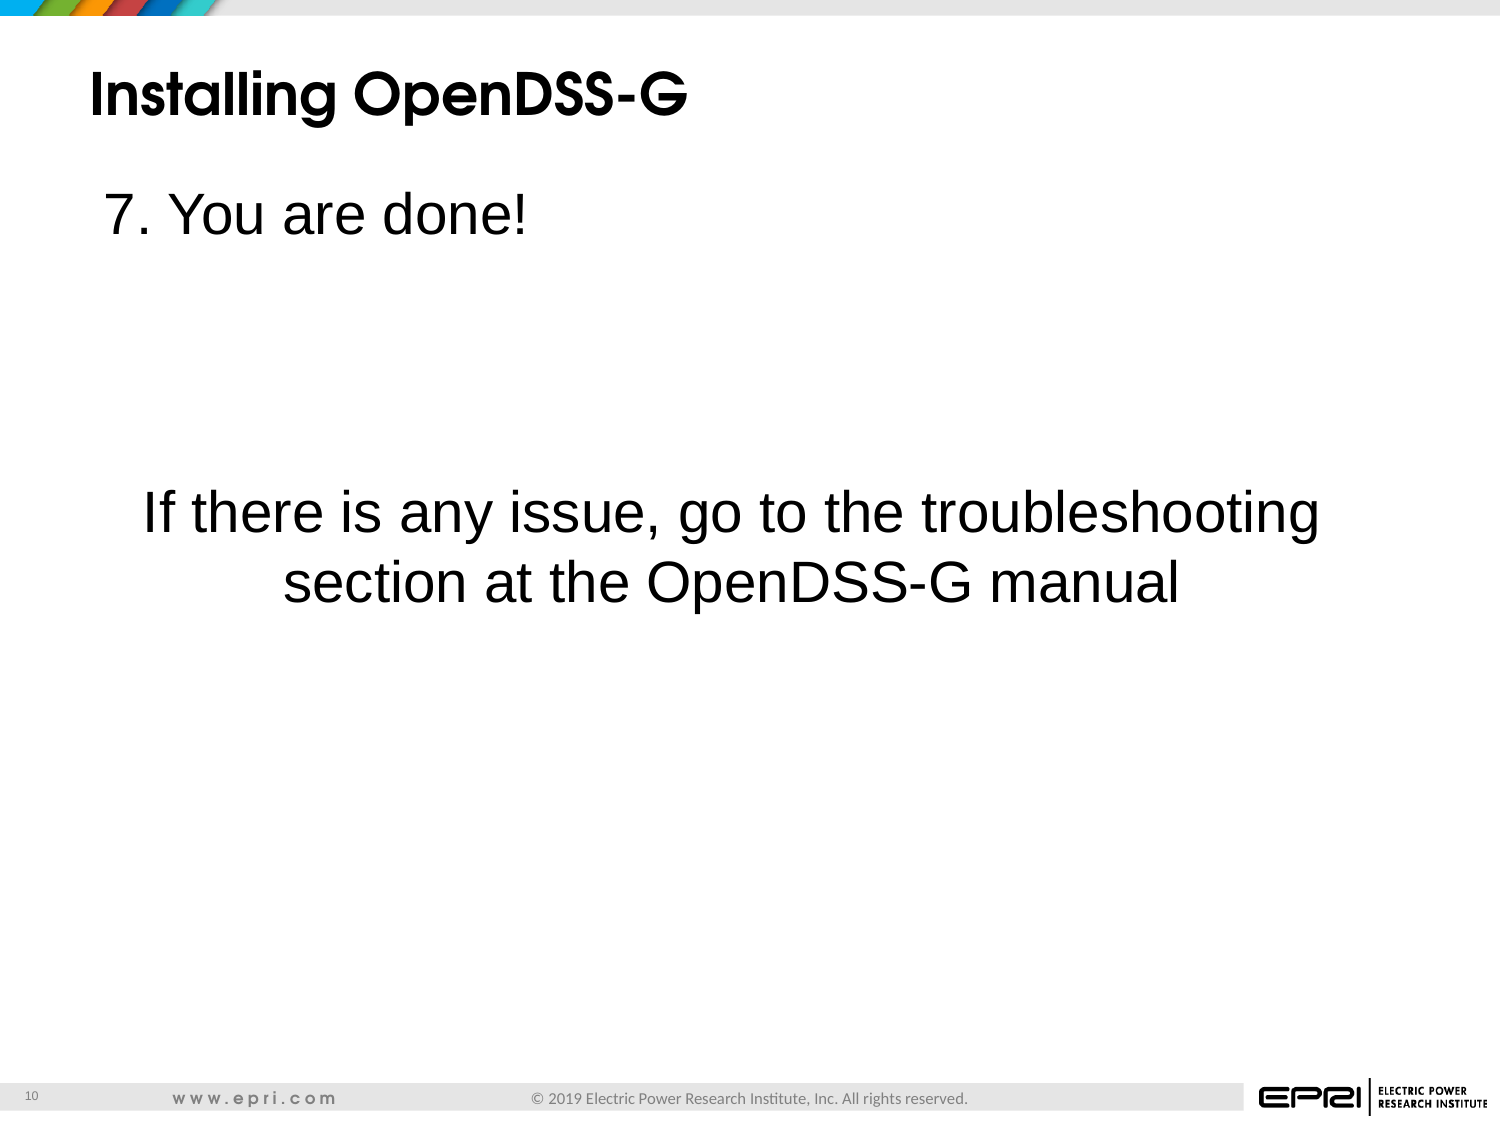

# Installing OpenDSS-G
7. You are done!

If there is any issue, go to the troubleshooting section at the OpenDSS-G manual